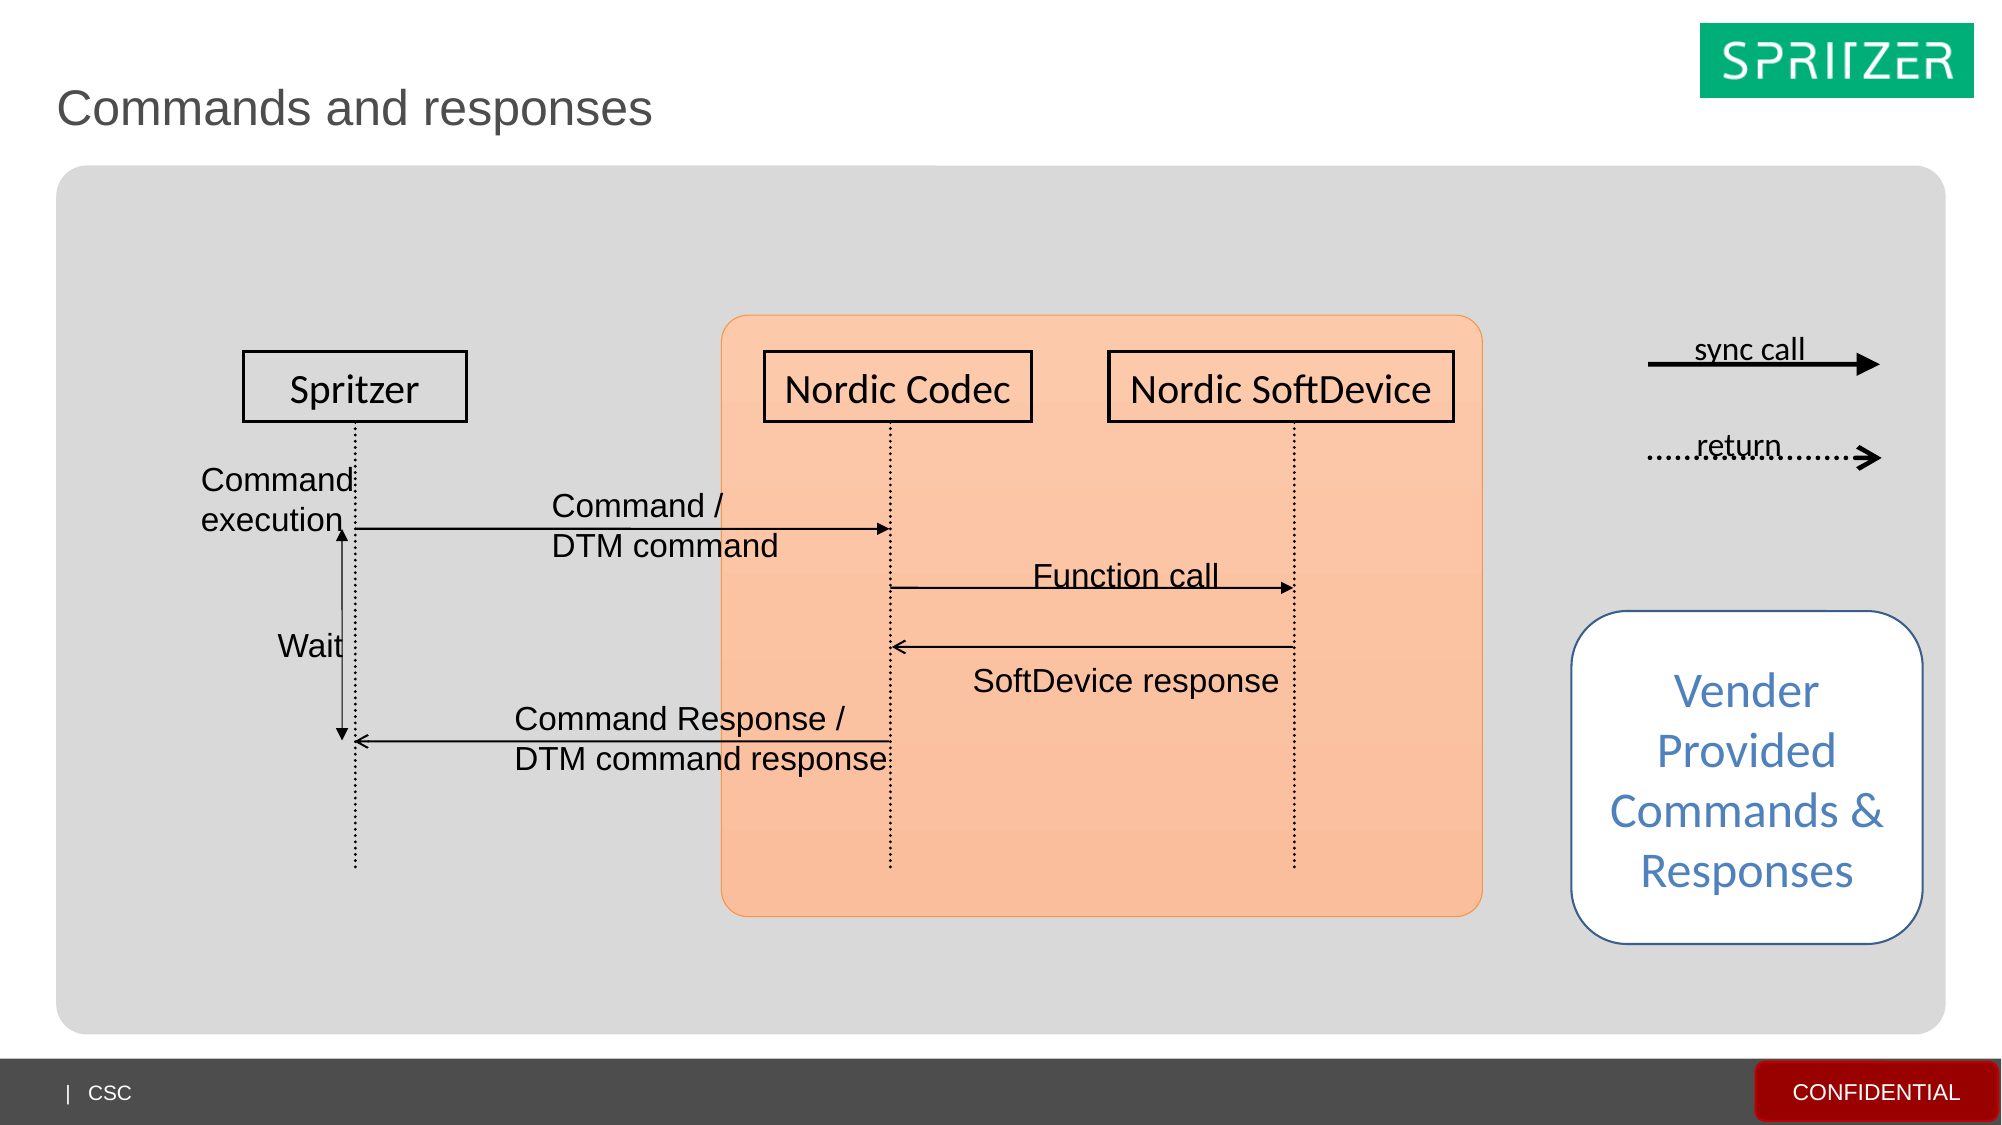

Commands and responses

sync call
Spritzer
Nordic Codec
Nordic SoftDevice

return

Command
execution
Command /
DTM command

Function call

Vender Provided
Commands &
Responses
Wait

SoftDevice response
Command Response /
DTM command response